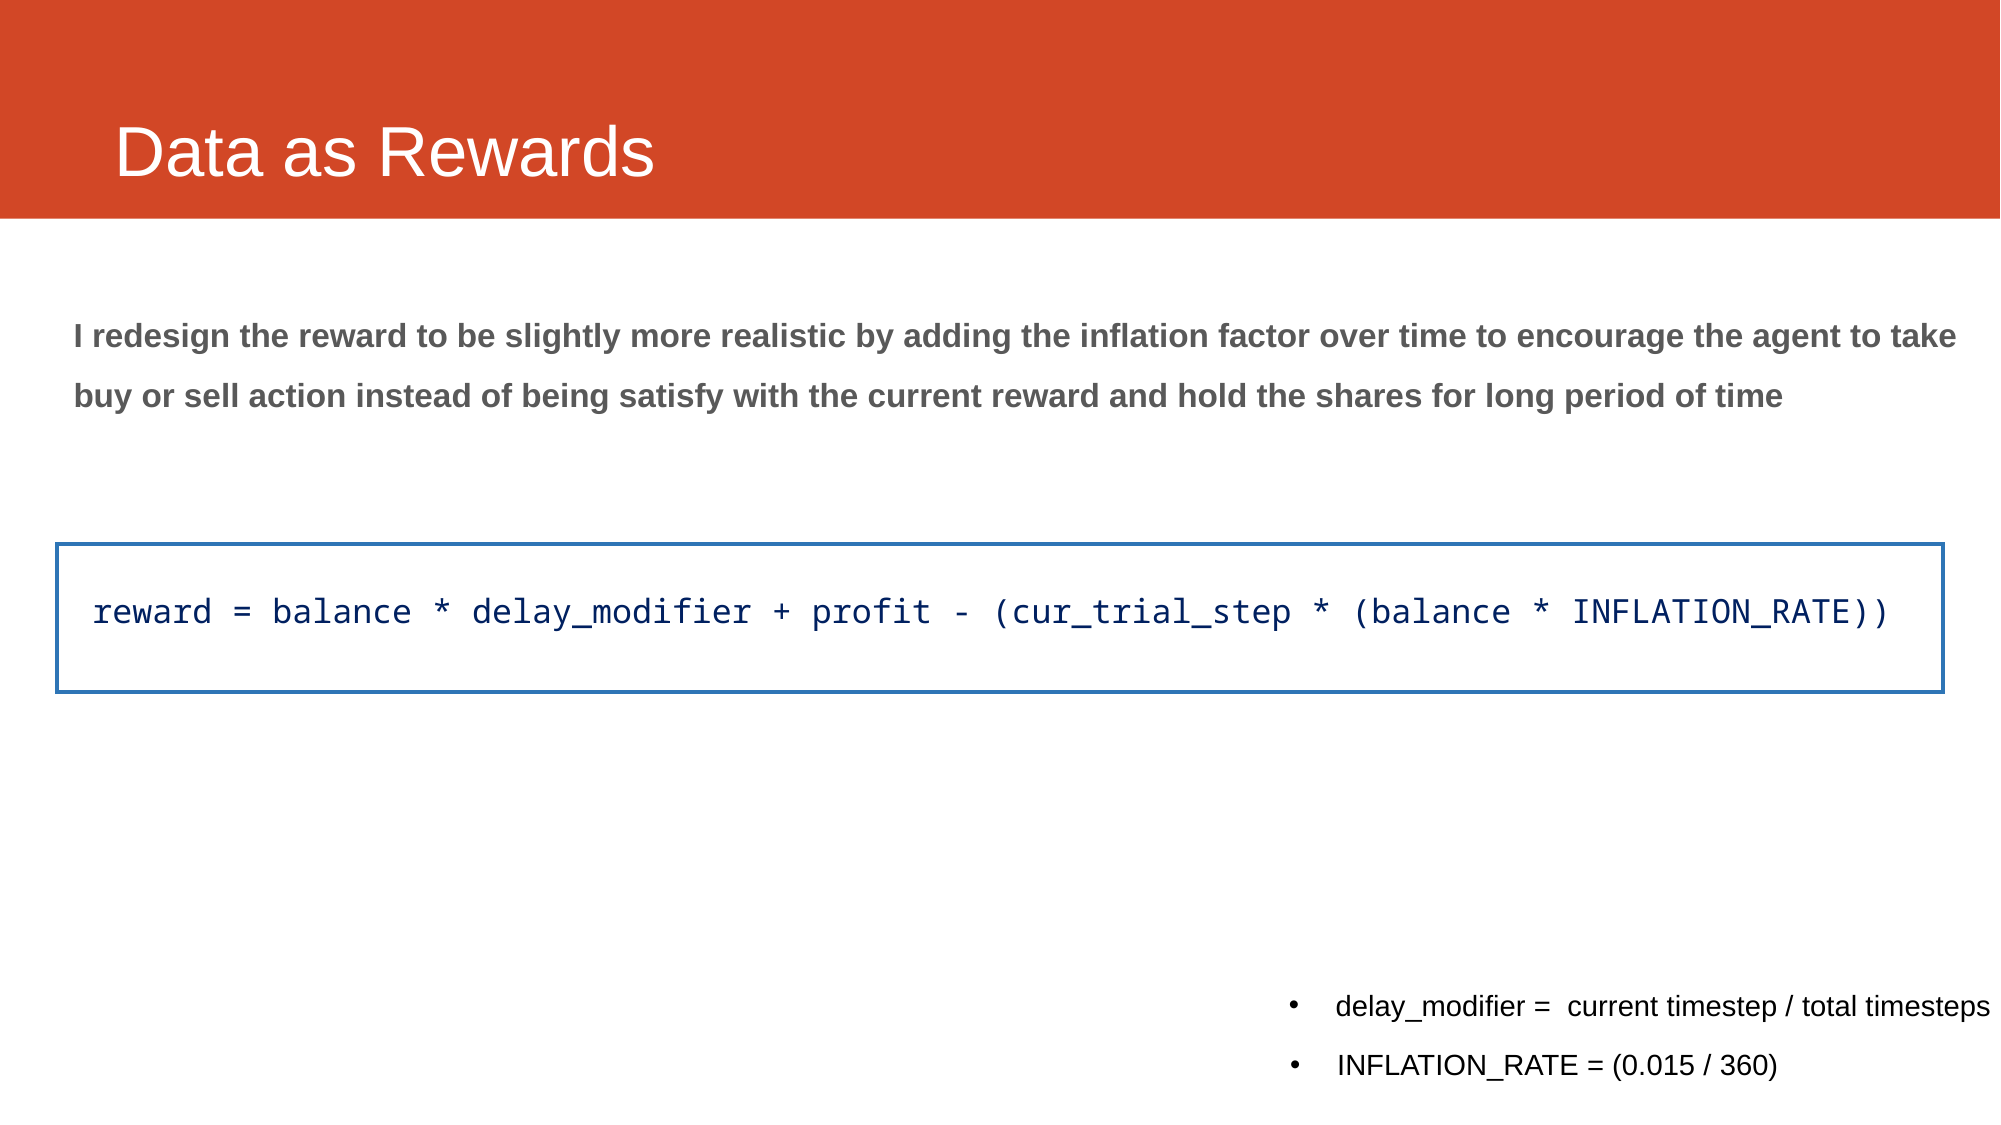

# Data as Rewards
I redesign the reward to be slightly more realistic by adding the inflation factor over time to encourage the agent to take buy or sell action instead of being satisfy with the current reward and hold the shares for long period of time

reward = balance * delay_modifier + profit - (cur_trial_step * (balance * INFLATION_RATE))
delay_modifier =  current timestep / total timesteps
INFLATION_RATE = (0.015 / 360)